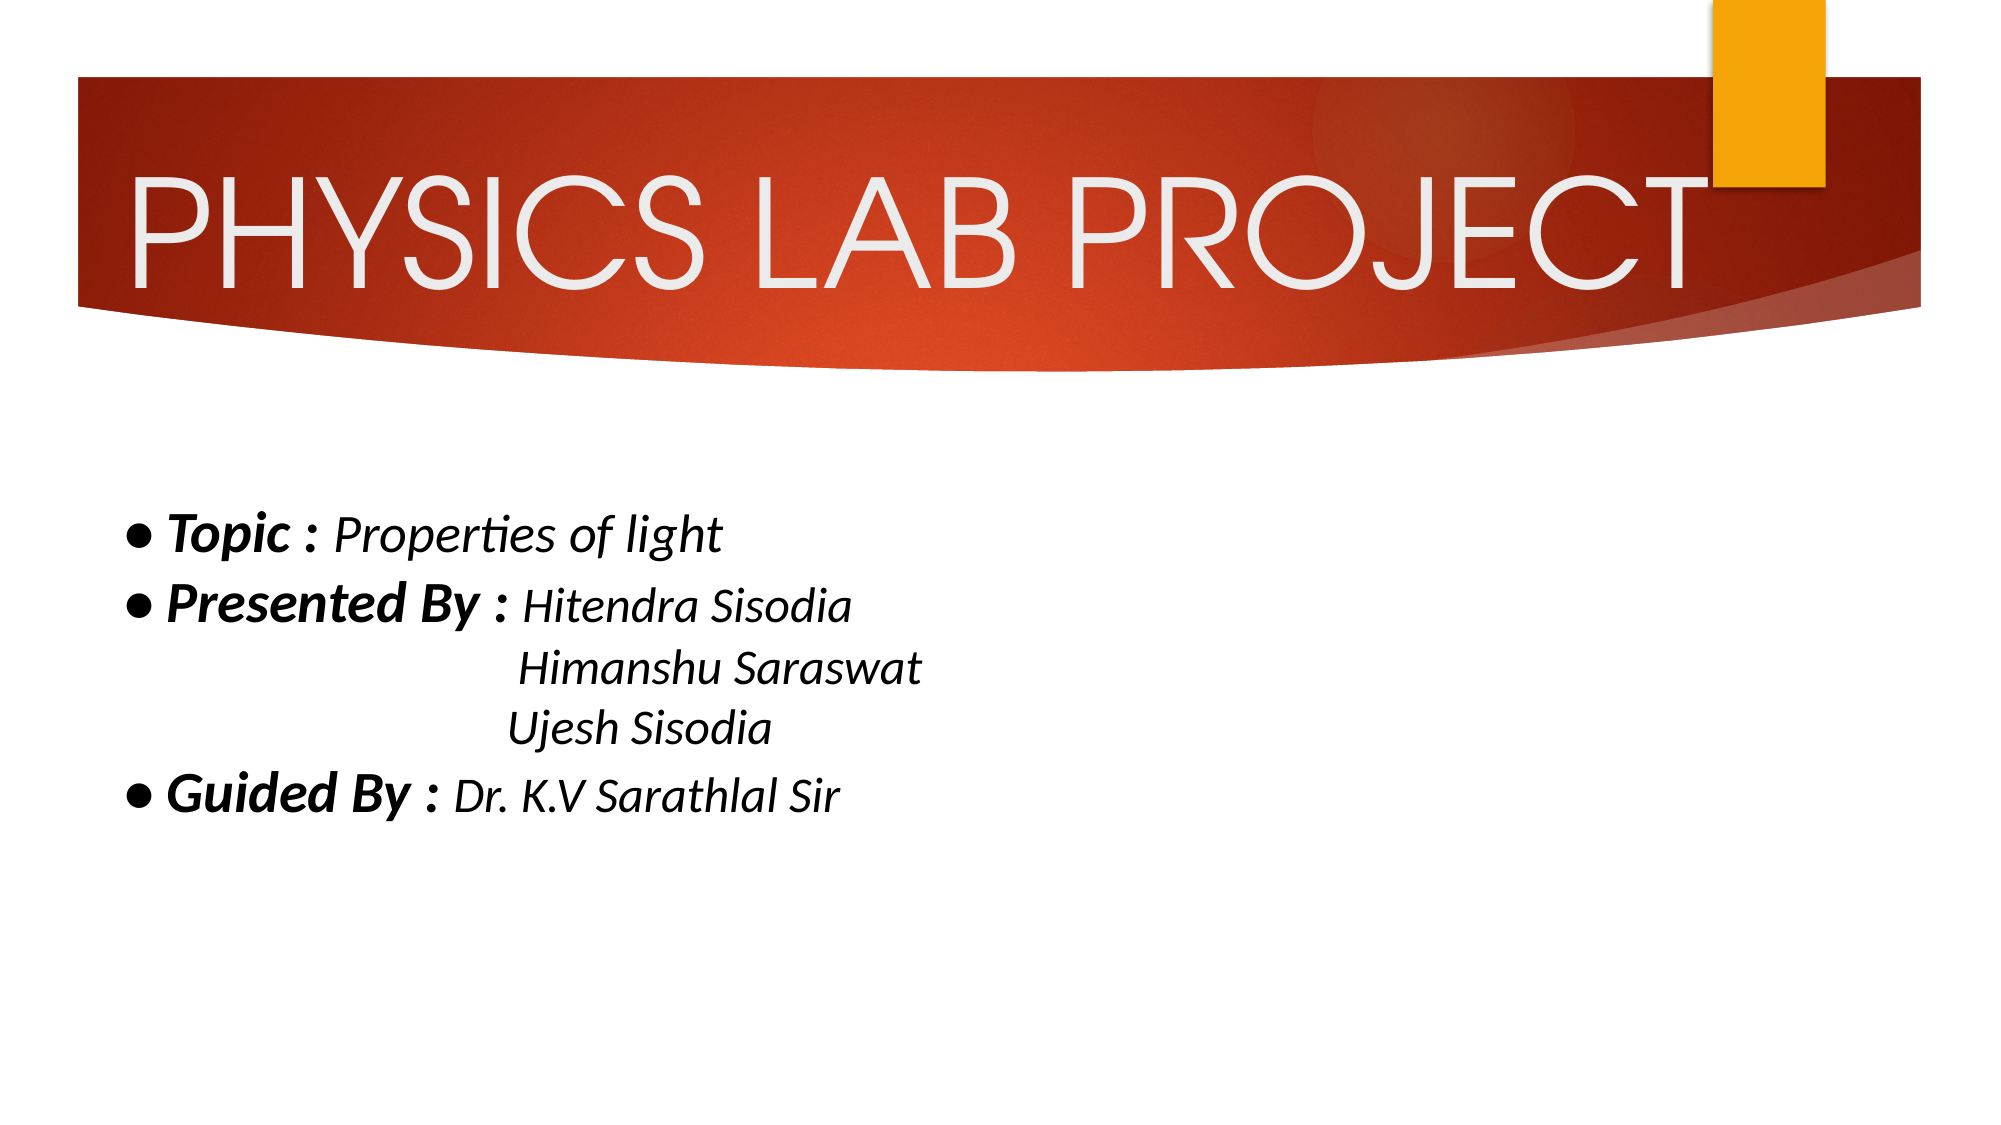

# PHYSICS LAB PROJECT
• Topic : Properties of light
• Presented By : Hitendra Sisodia
                                   Himanshu Saraswat
                                  Ujesh Sisodia
• Guided By : Dr. K.V Sarathlal Sir